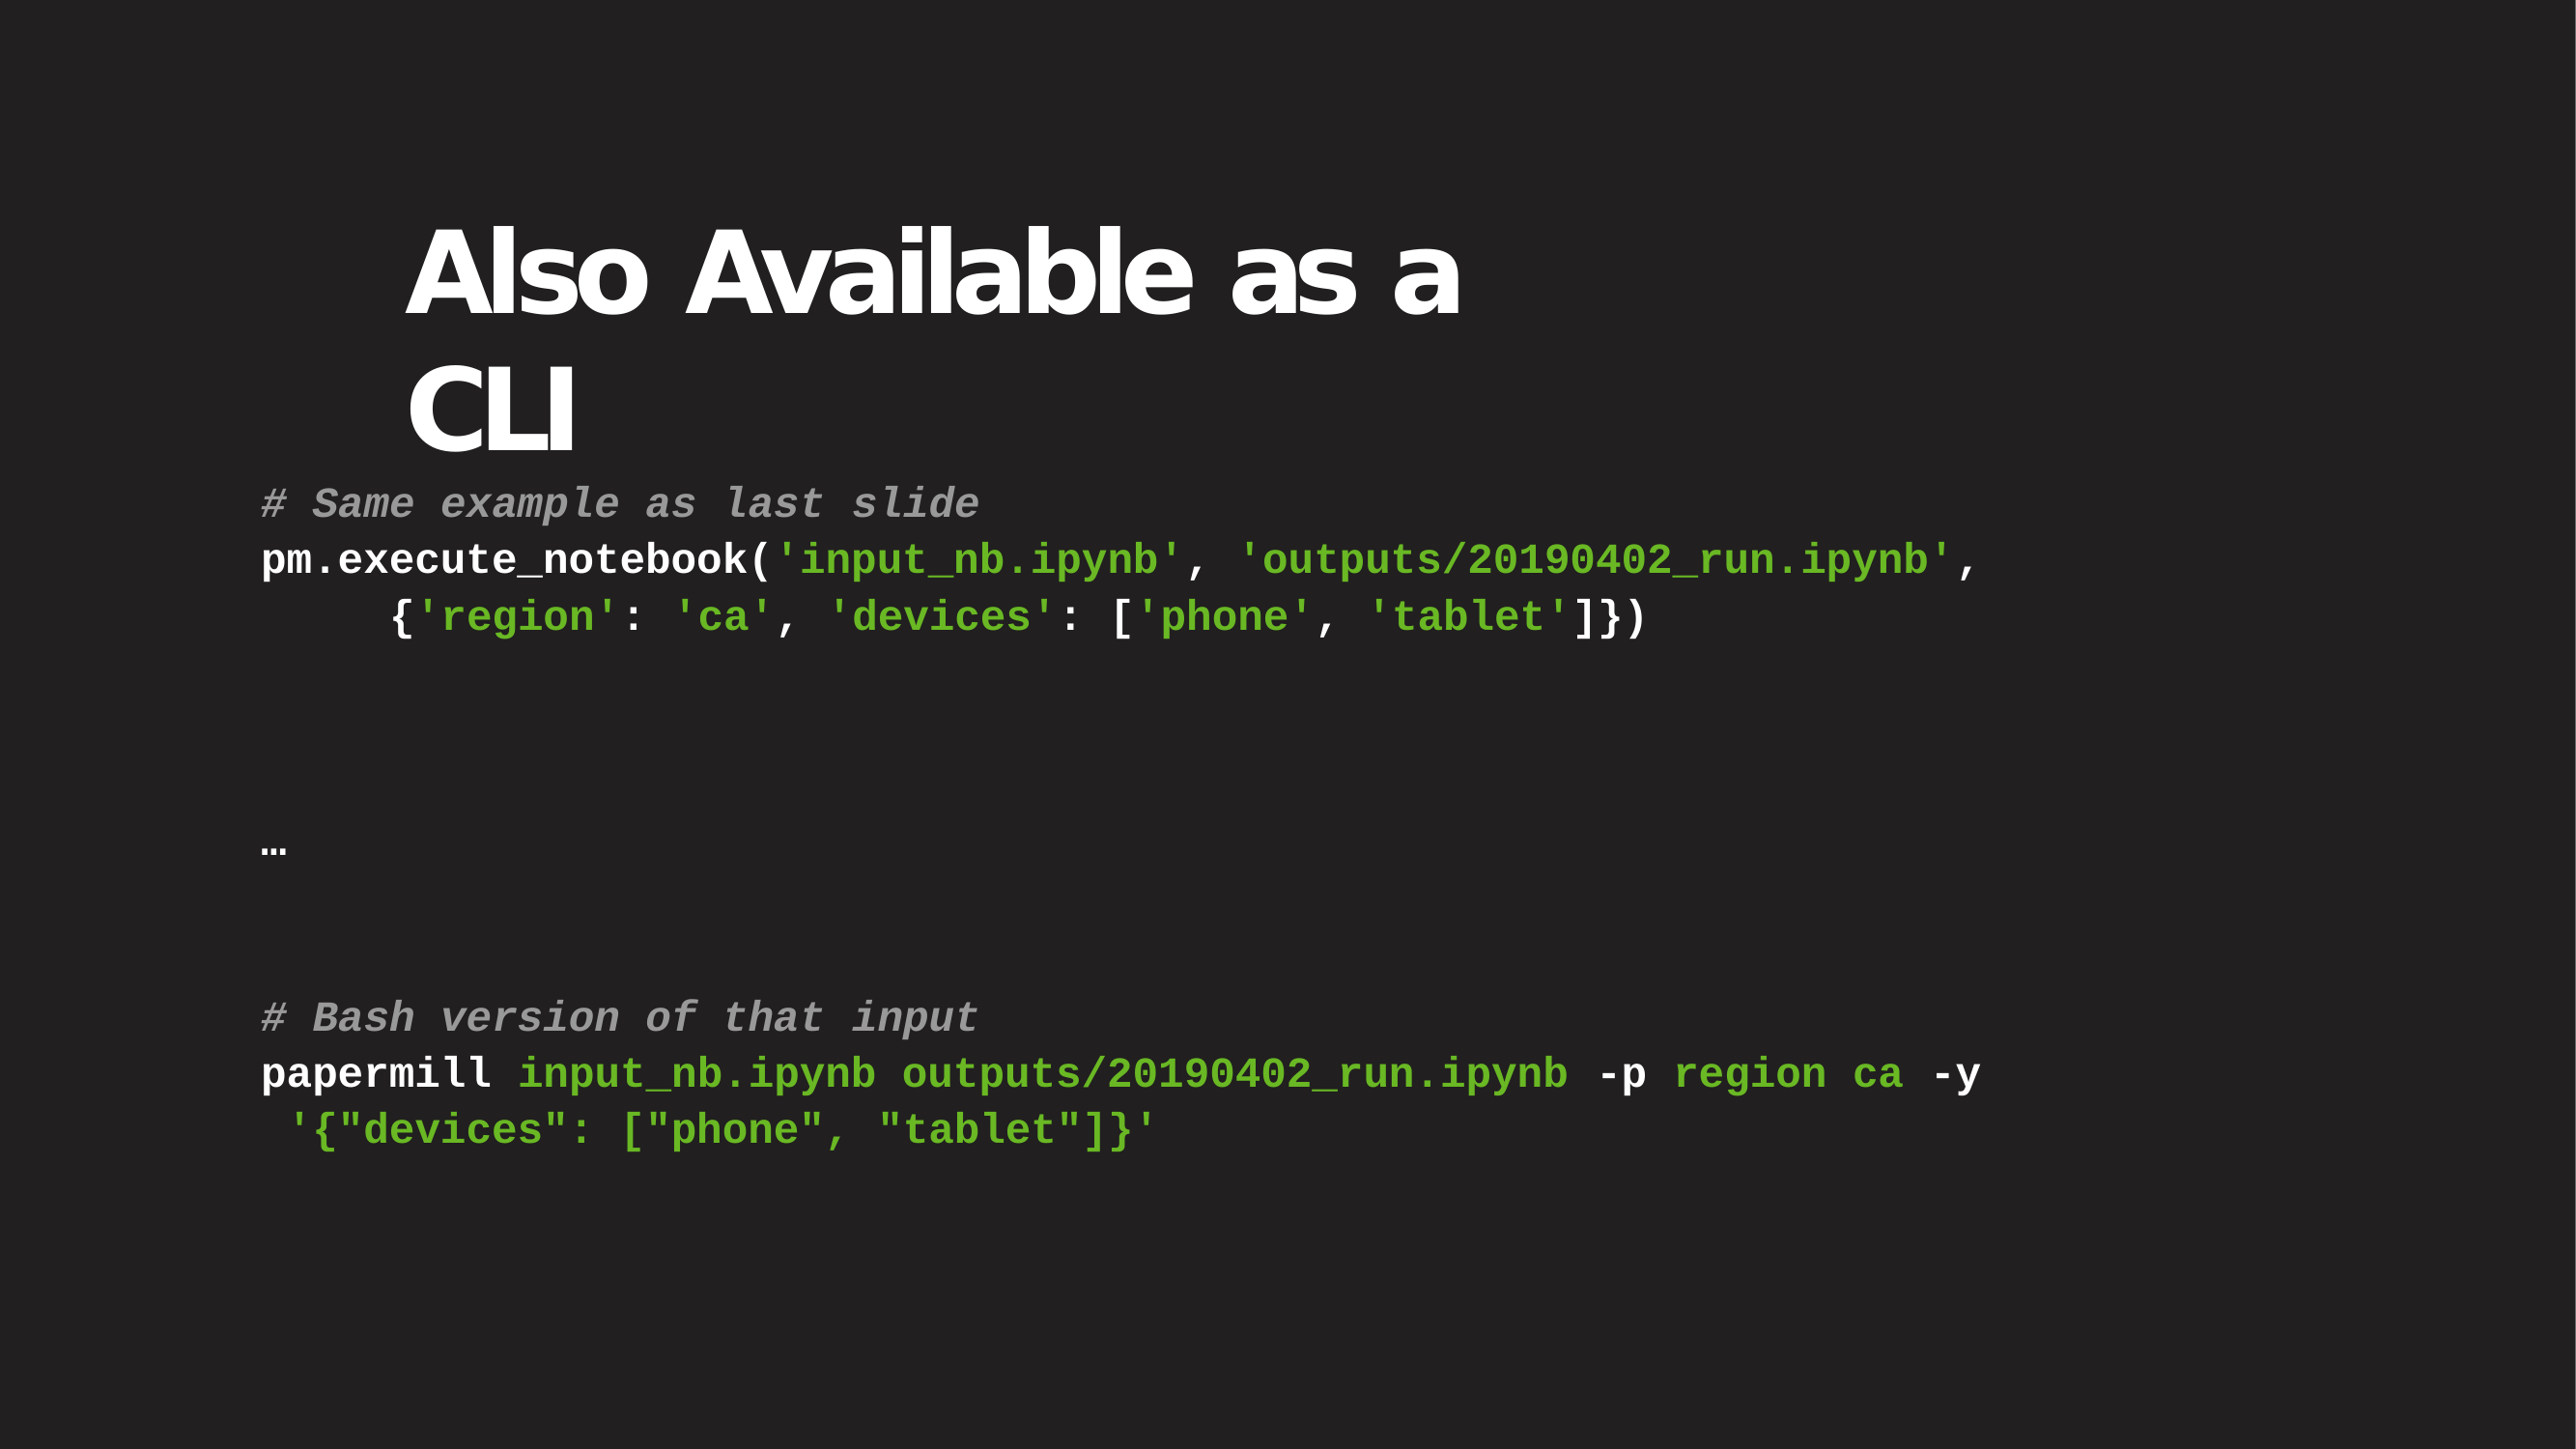

# Also Available as a CLI
# Same example as last slide
pm.execute_notebook('input_nb.ipynb', 'outputs/20190402_run.ipynb',
{'region': 'ca', 'devices': ['phone', 'tablet']})
…

# Bash version of that input
papermill input_nb.ipynb outputs/20190402_run.ipynb -p region ca -y  '{"devices": ["phone", "tablet"]}'